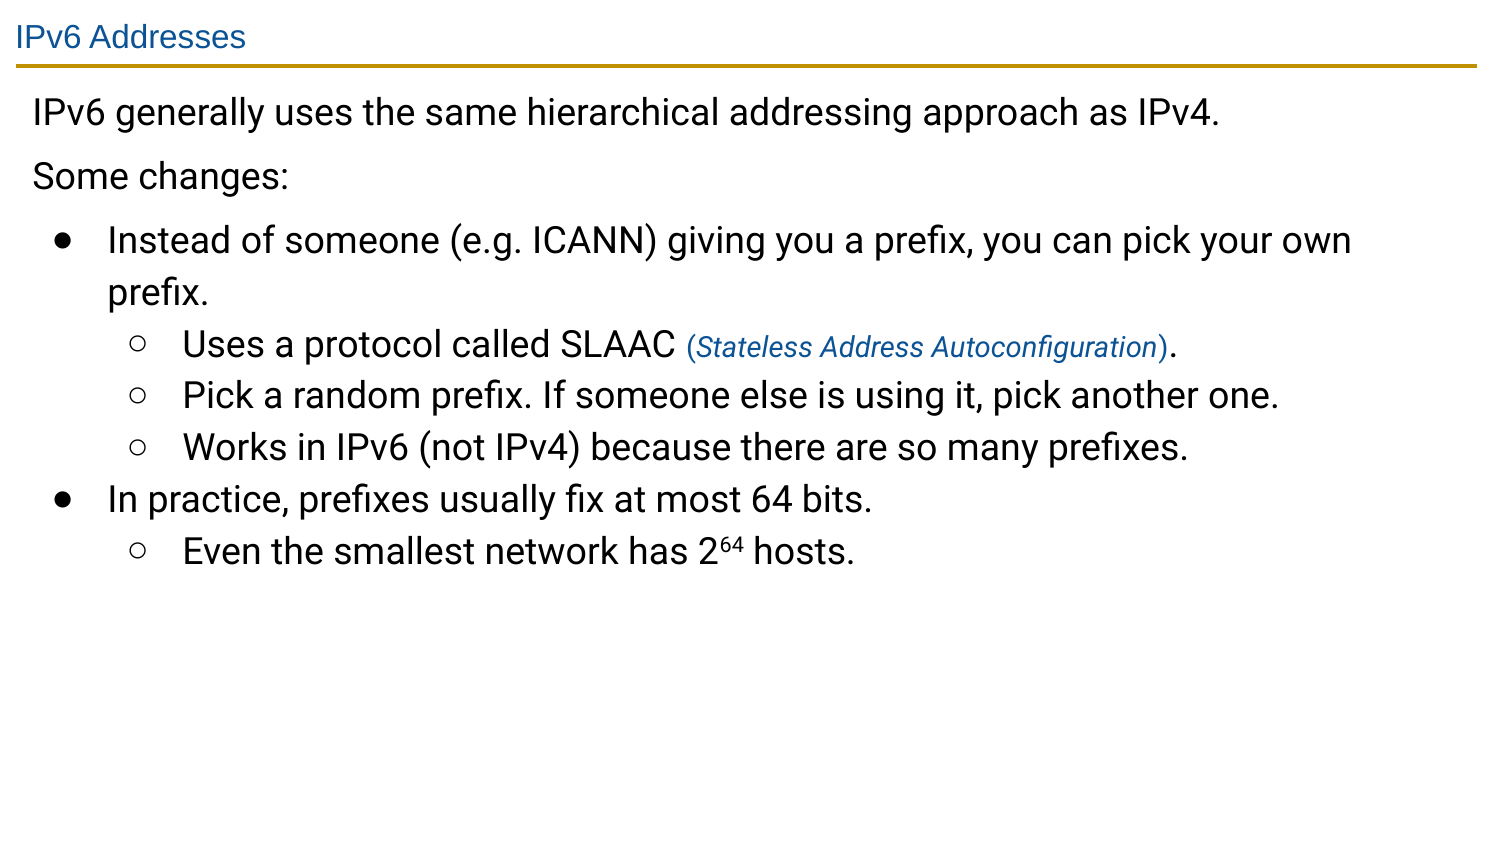

# IPv6 Addresses
IPv6 generally uses the same hierarchical addressing approach as IPv4.
Some changes:
Instead of someone (e.g. ICANN) giving you a prefix, you can pick your own prefix.
Uses a protocol called SLAAC (Stateless Address Autoconfiguration).
Pick a random prefix. If someone else is using it, pick another one.
Works in IPv6 (not IPv4) because there are so many prefixes.
In practice, prefixes usually fix at most 64 bits.
Even the smallest network has 264 hosts.